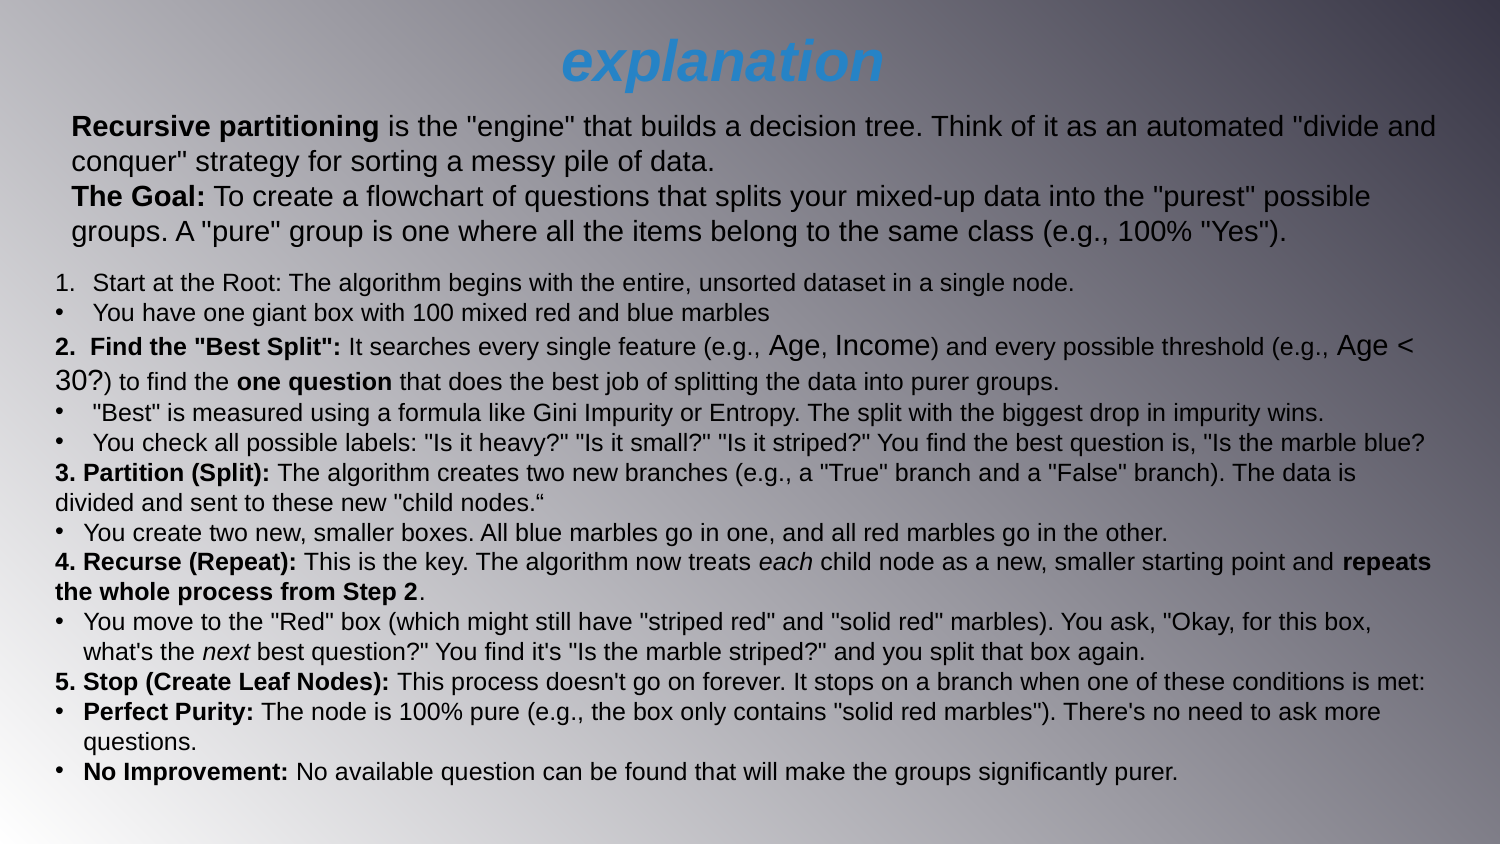

explanation
Recursive partitioning is the "engine" that builds a decision tree. Think of it as an automated "divide and conquer" strategy for sorting a messy pile of data.
The Goal: To create a flowchart of questions that splits your mixed-up data into the "purest" possible groups. A "pure" group is one where all the items belong to the same class (e.g., 100% "Yes").

Start at the Root: The algorithm begins with the entire, unsorted dataset in a single node.
You have one giant box with 100 mixed red and blue marbles
2.  Find the "Best Split": It searches every single feature (e.g., Age, Income) and every possible threshold (e.g., Age < 30?) to find the one question that does the best job of splitting the data into purer groups.
"Best" is measured using a formula like Gini Impurity or Entropy. The split with the biggest drop in impurity wins.
You check all possible labels: "Is it heavy?" "Is it small?" "Is it striped?" You find the best question is, "Is the marble blue?
3. Partition (Split): The algorithm creates two new branches (e.g., a "True" branch and a "False" branch). The data is divided and sent to these new "child nodes.“
You create two new, smaller boxes. All blue marbles go in one, and all red marbles go in the other.
4. Recurse (Repeat): This is the key. The algorithm now treats each child node as a new, smaller starting point and repeats the whole process from Step 2.
You move to the "Red" box (which might still have "striped red" and "solid red" marbles). You ask, "Okay, for this box, what's the next best question?" You find it's "Is the marble striped?" and you split that box again.
5. Stop (Create Leaf Nodes): This process doesn't go on forever. It stops on a branch when one of these conditions is met:
Perfect Purity: The node is 100% pure (e.g., the box only contains "solid red marbles"). There's no need to ask more questions.
No Improvement: No available question can be found that will make the groups significantly purer.